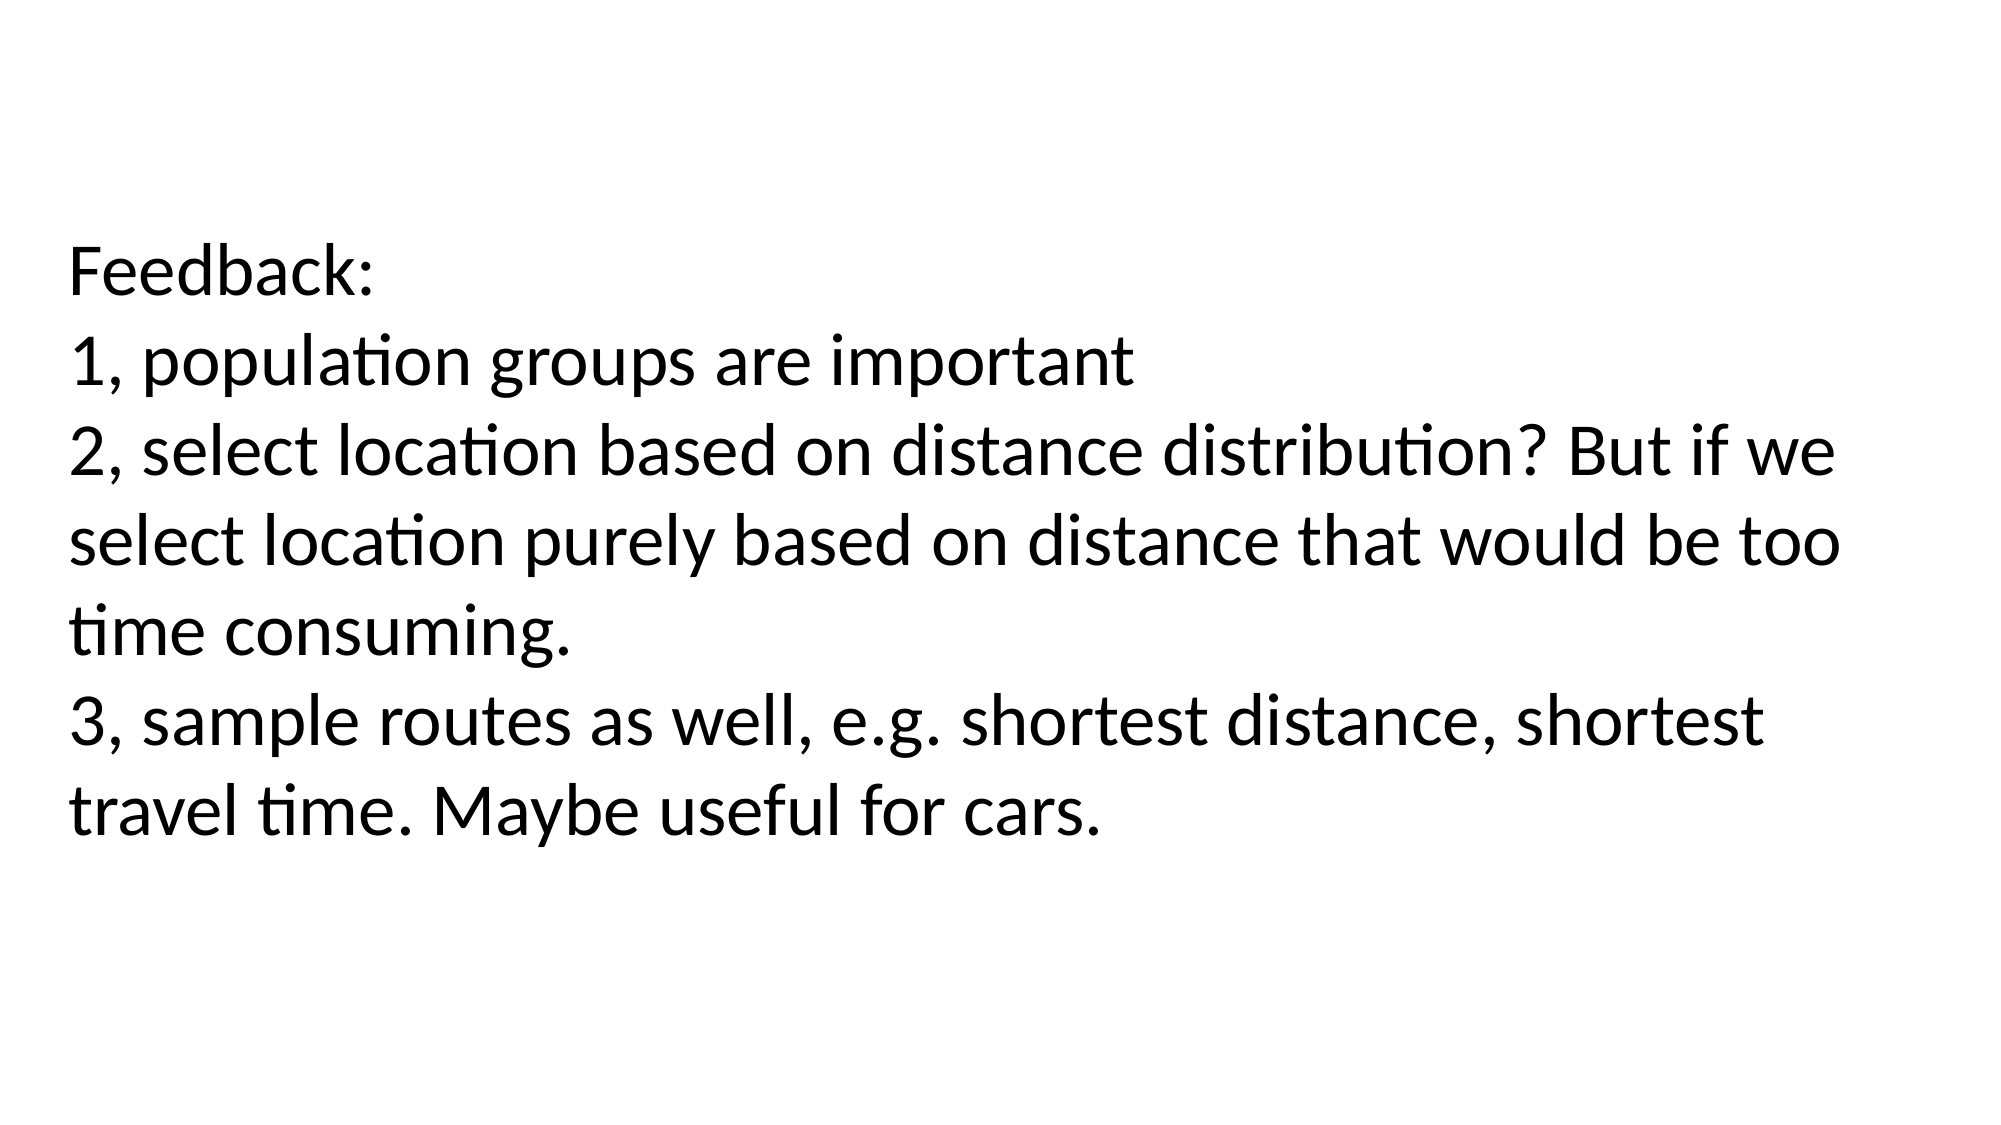

Feedback:
1, population groups are important
2, select location based on distance distribution? But if we select location purely based on distance that would be too time consuming.
3, sample routes as well, e.g. shortest distance, shortest travel time. Maybe useful for cars.